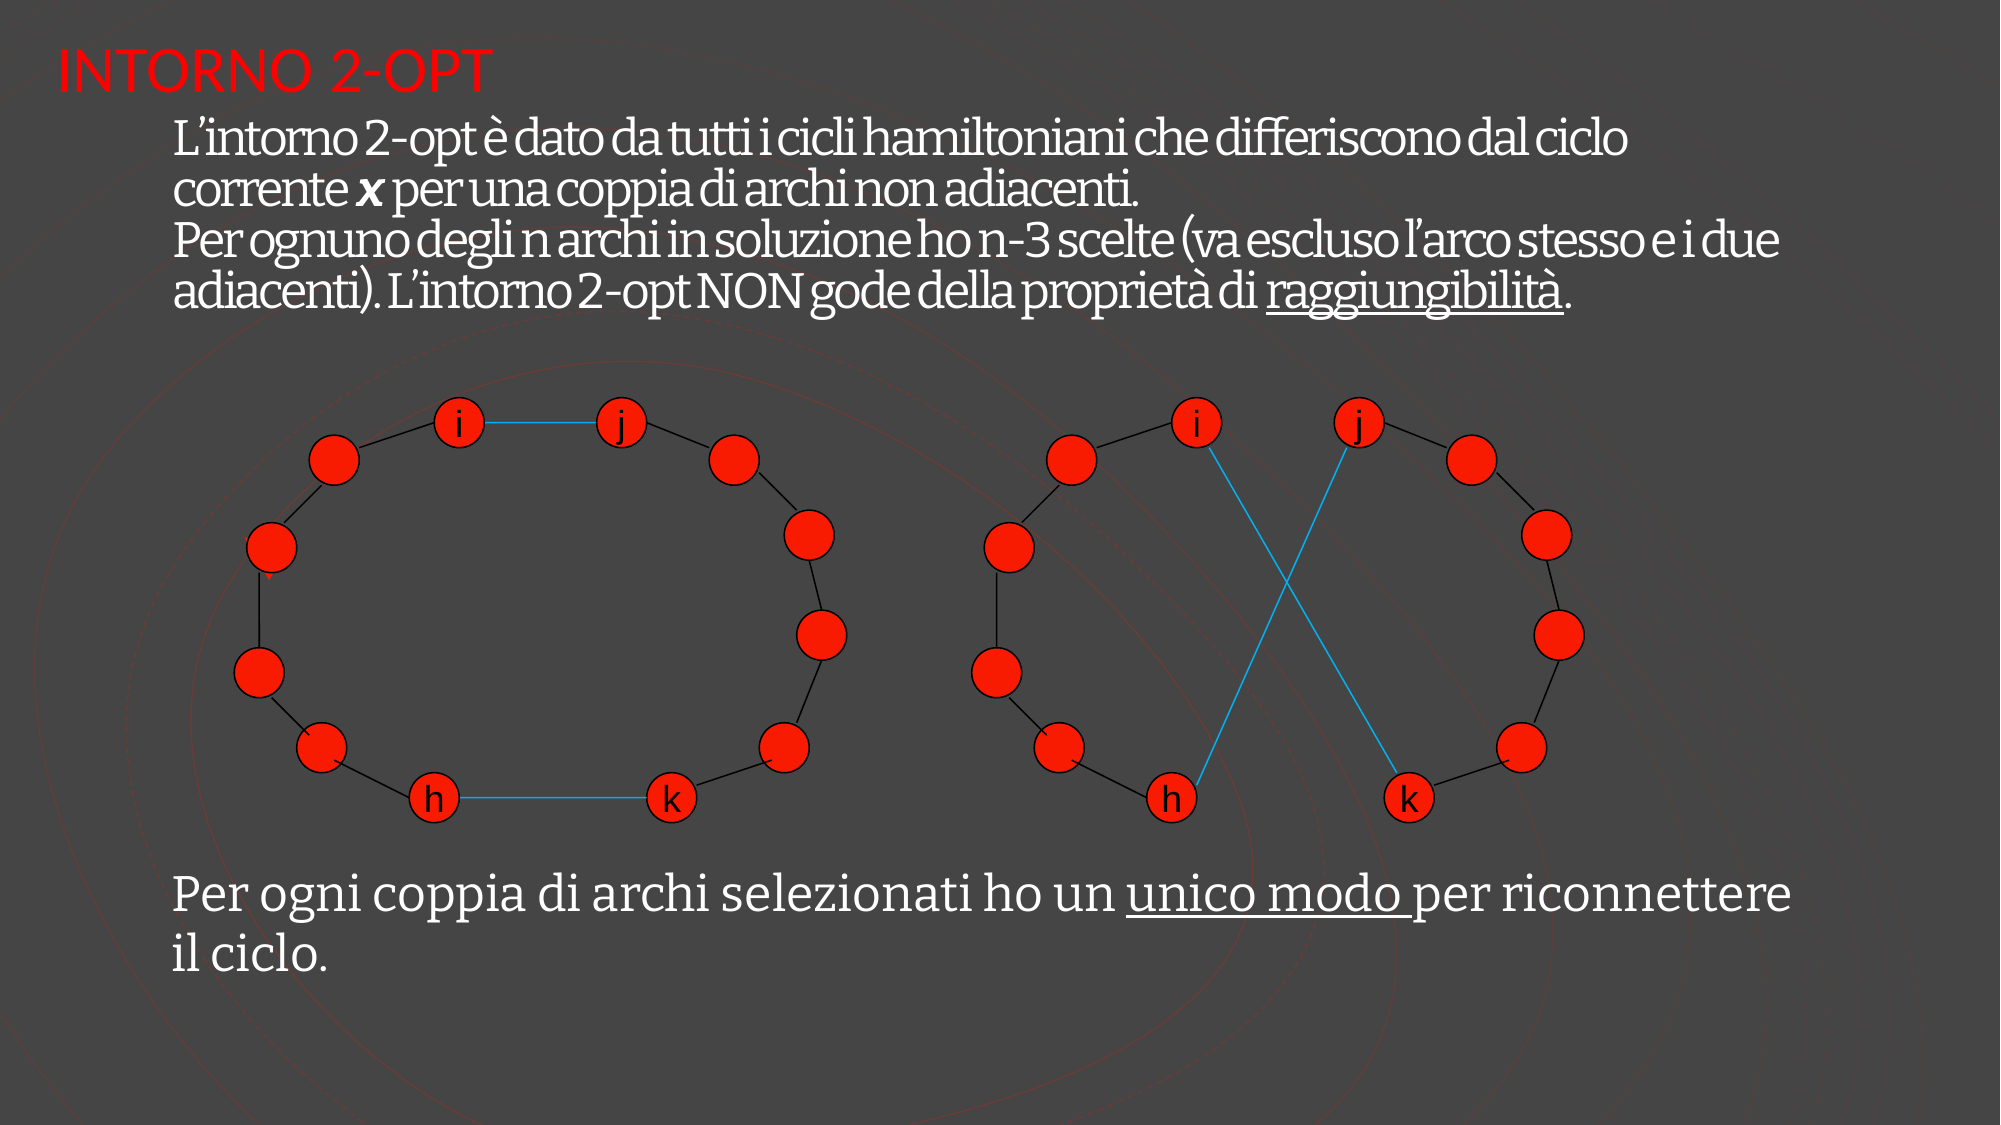

# L’intorno 2-opt è dato da tutti i cicli hamiltoniani che differiscono dal ciclo corrente x per una coppia di archi non adiacenti. Per ognuno degli n archi in soluzione ho n-3 scelte (va escluso l’arco stesso e i due adiacenti). L’intorno 2-opt NON gode della proprietà di raggiungibilità.

INTORNO 2-OPT

i
j
i
j

h
k
h
k

Per ogni coppia di archi selezionati ho un unico modo per riconnettere il ciclo.